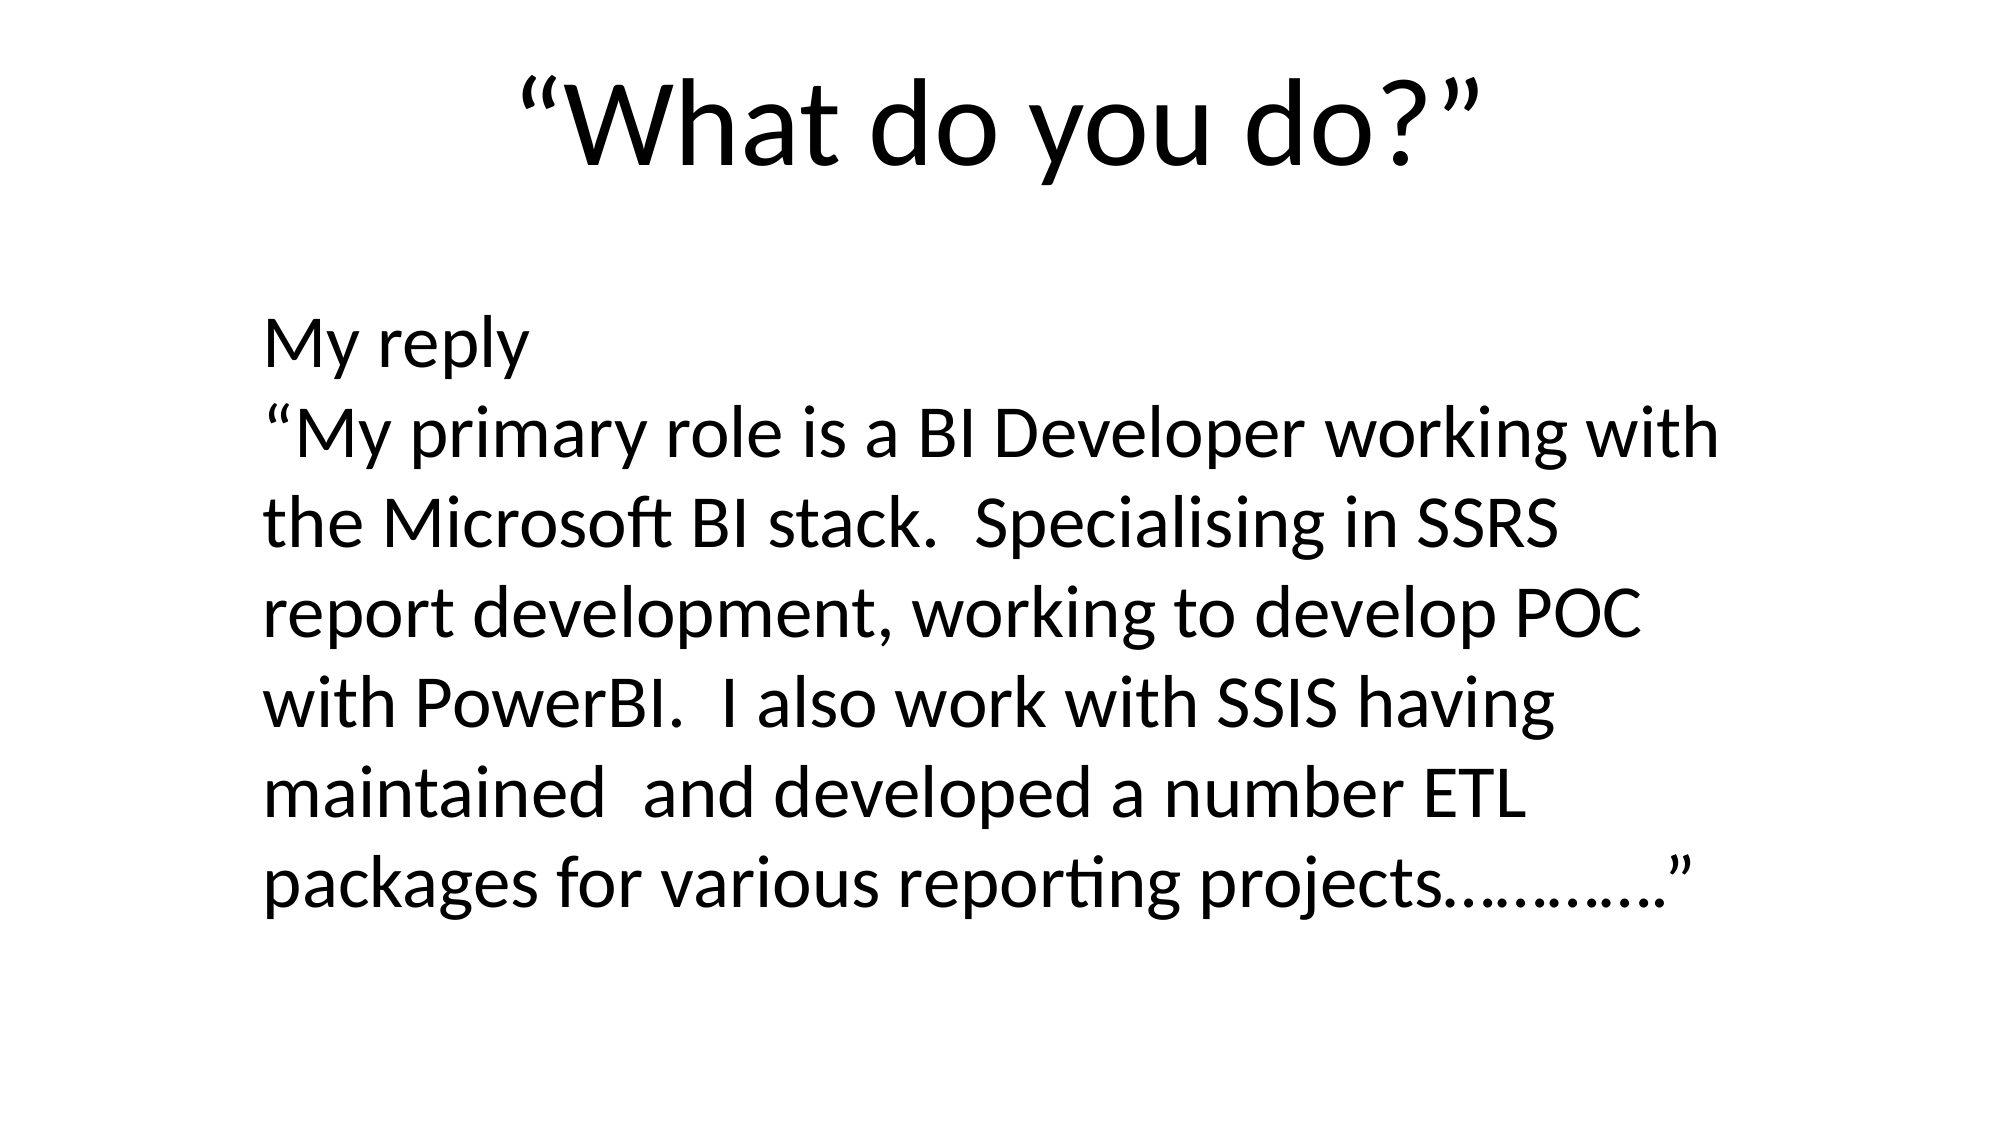

“What do you do?”
My reply
“My primary role is a BI Developer working with the Microsoft BI stack.  Specialising in SSRS report development, working to develop POC with PowerBI.  I also work with SSIS having maintained  and developed a number ETL packages for various reporting projects………….”